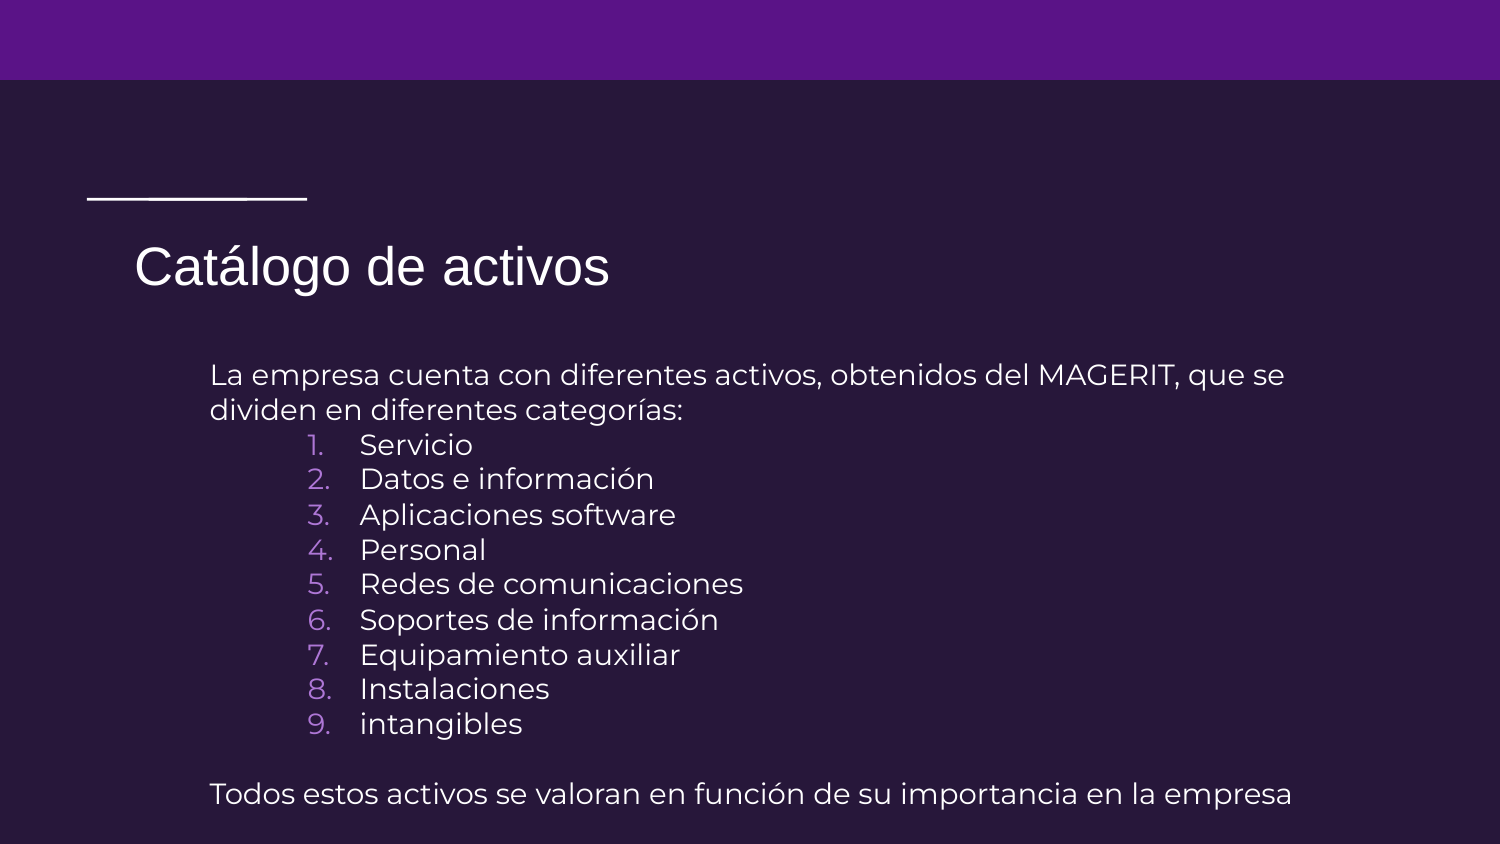

# Catálogo de activos
La empresa cuenta con diferentes activos, obtenidos del MAGERIT, que se dividen en diferentes categorías:
Servicio
Datos e información
Aplicaciones software
Personal
Redes de comunicaciones
Soportes de información
Equipamiento auxiliar
Instalaciones
intangibles

Todos estos activos se valoran en función de su importancia en la empresa